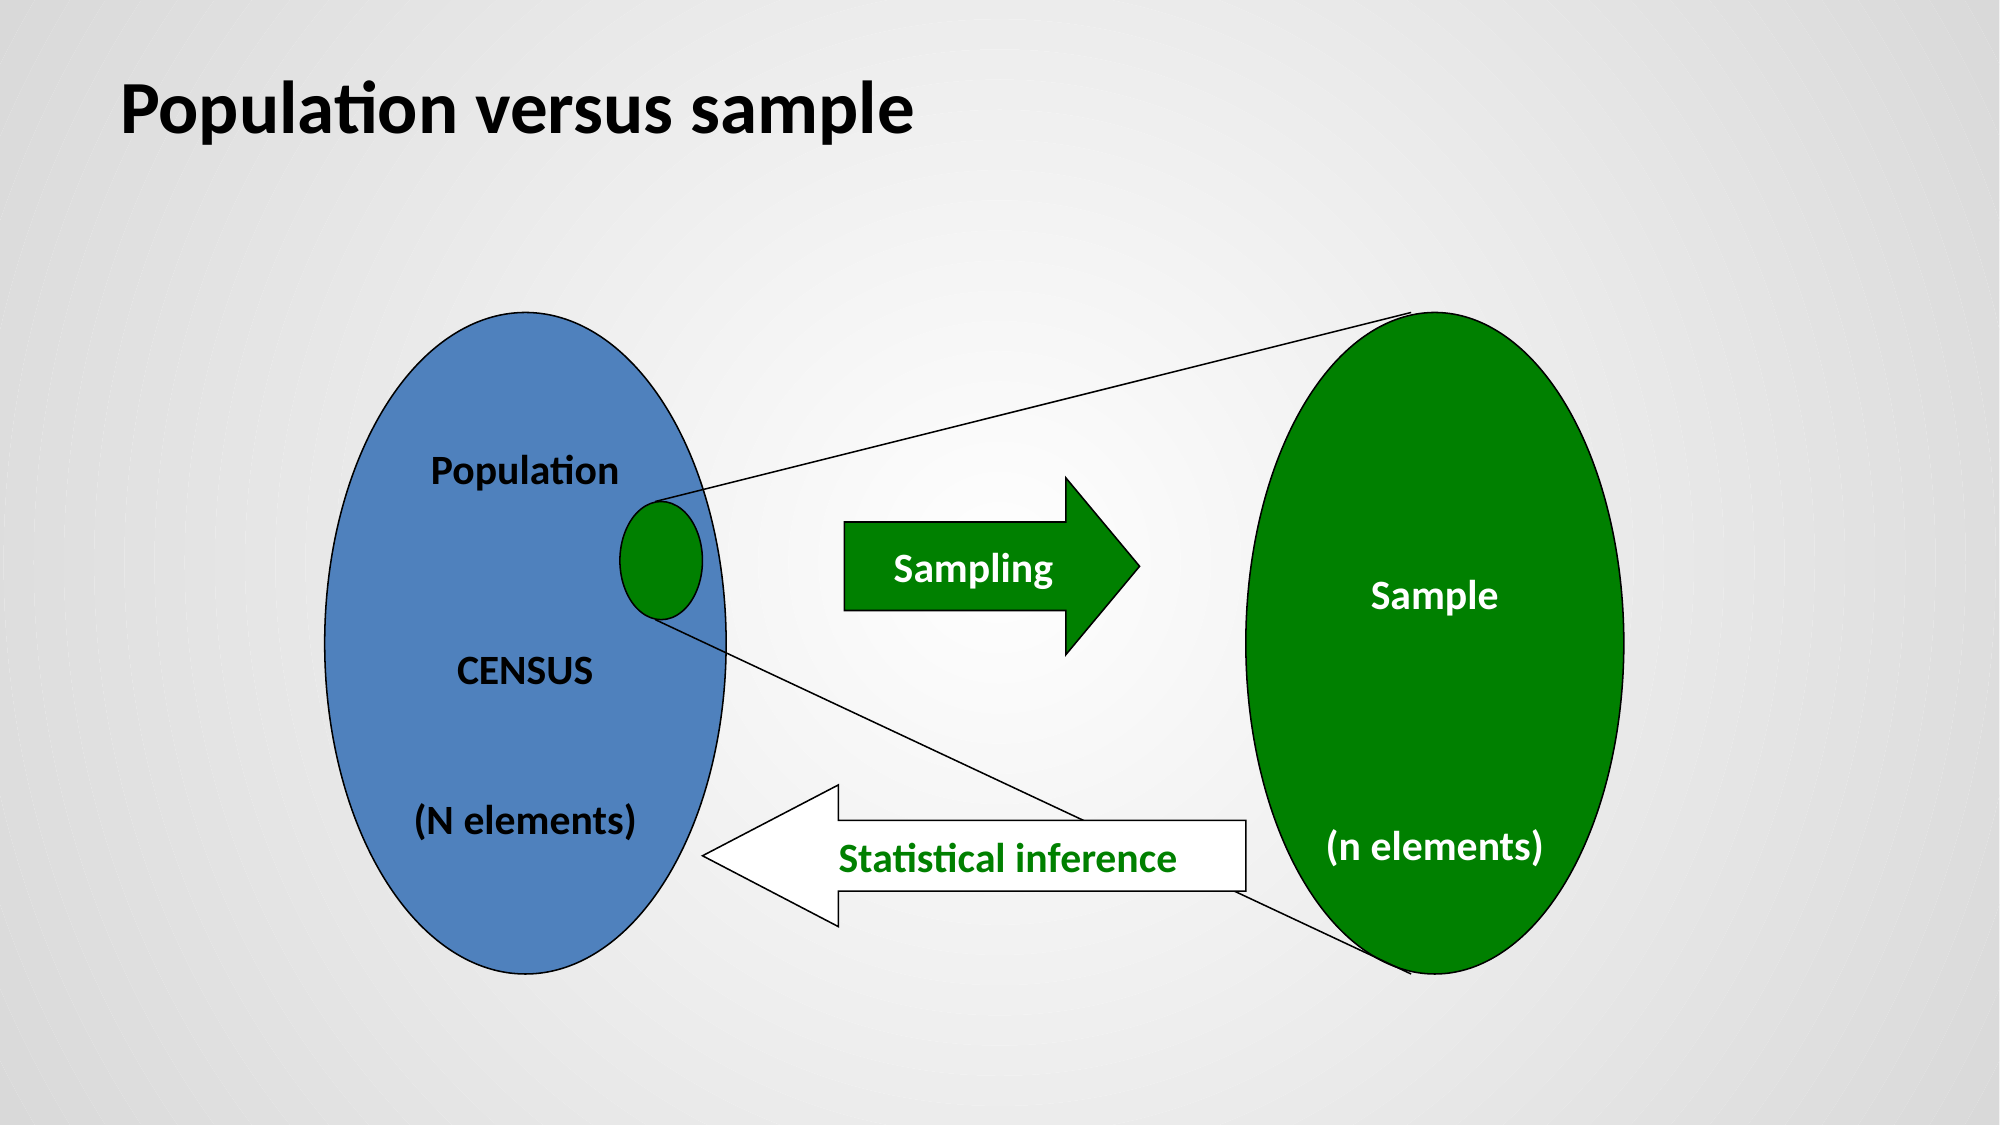

# Population versus sample
Population

CENSUS

(N elements)

Sample

(n elements)
Sampling

Statistical inference